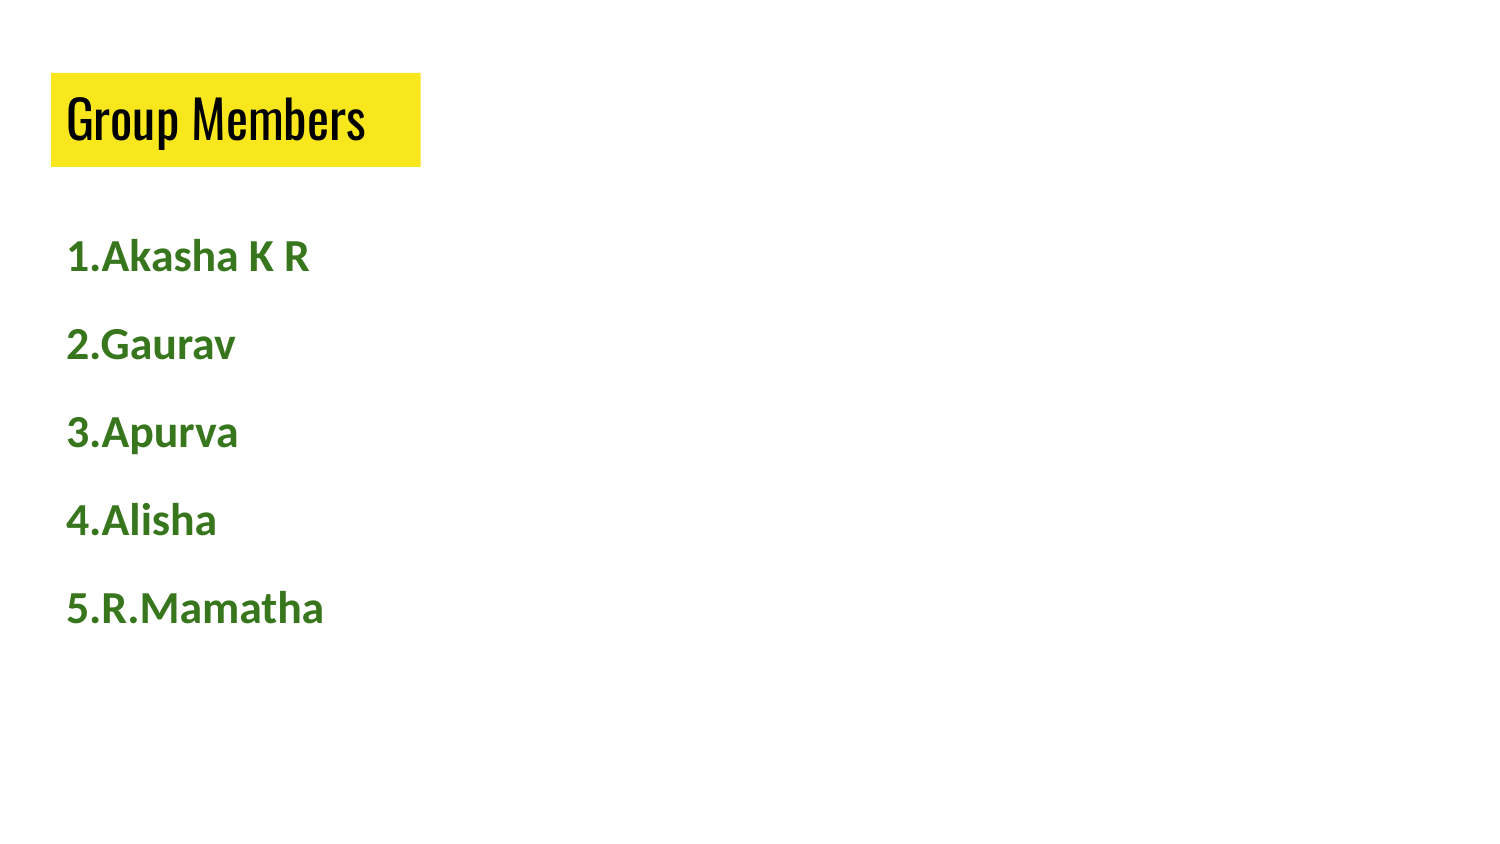

# Group Members
1.Akasha K R
2.Gaurav
3.Apurva
4.Alisha
5.R.Mamatha